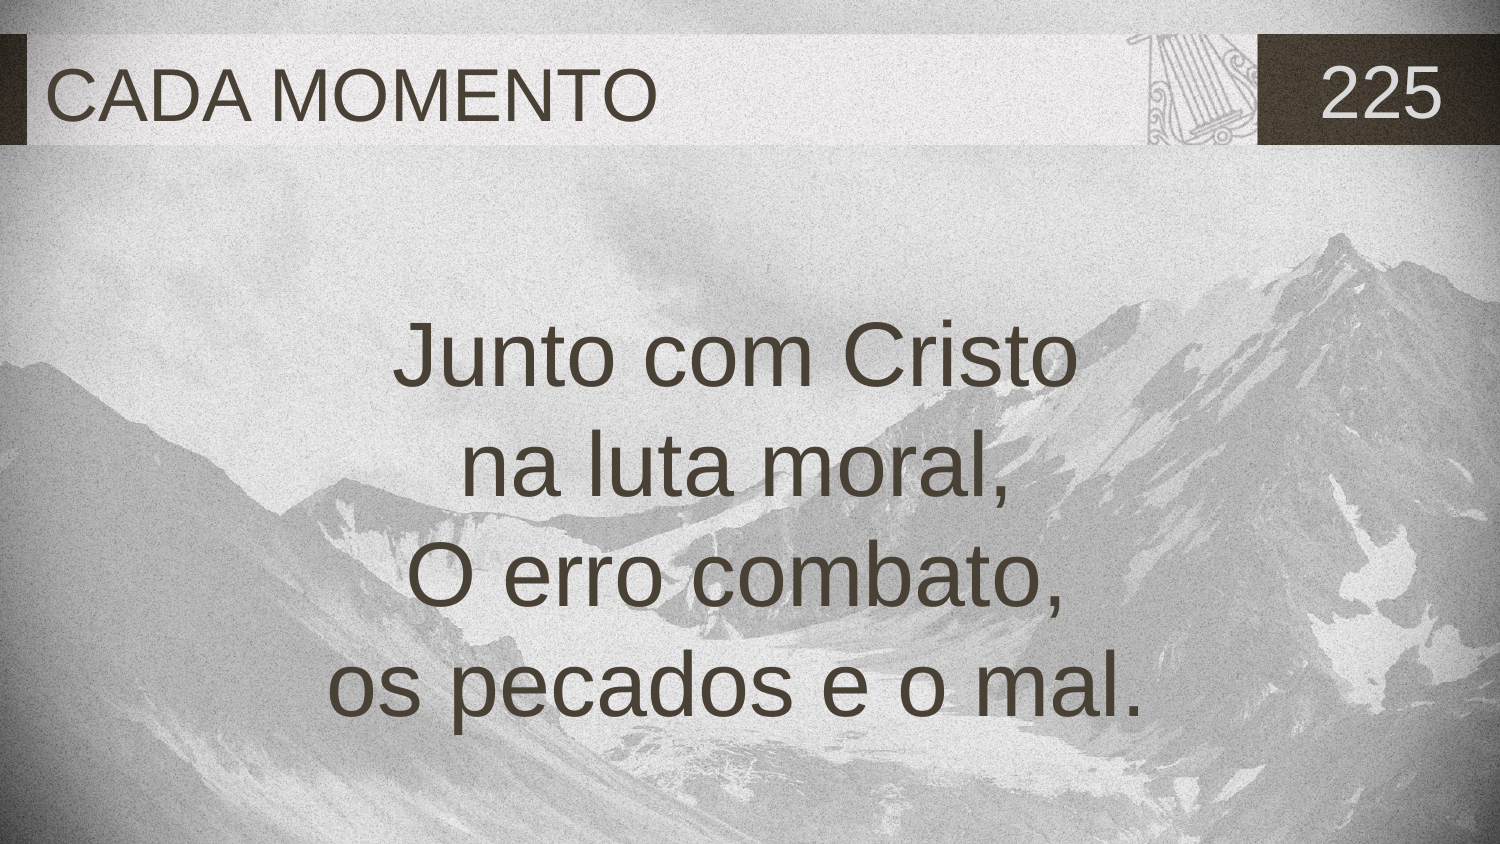

# CADA MOMENTO
225
Junto com Cristo
na luta moral,
O erro combato,
os pecados e o mal.